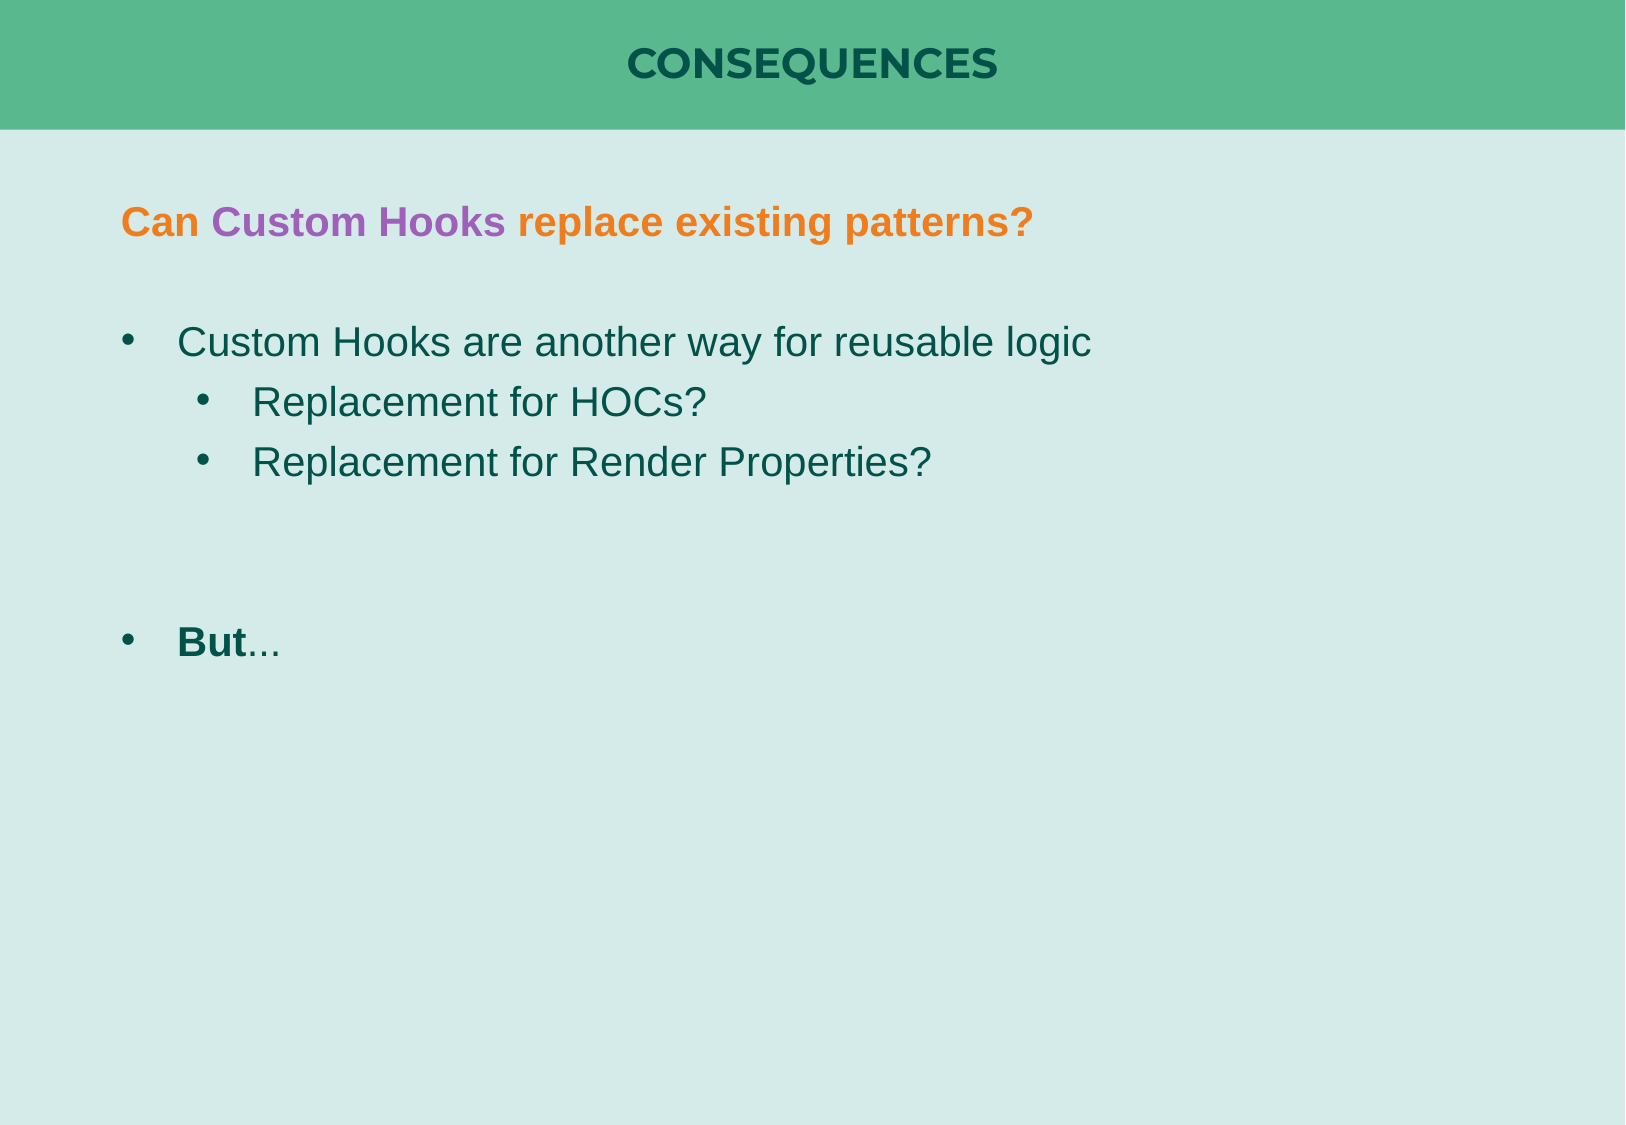

# Consequences
Can Custom Hooks replace existing patterns?

Custom Hooks are another way for reusable logic
Replacement for HOCs?
Replacement for Render Properties?

But...